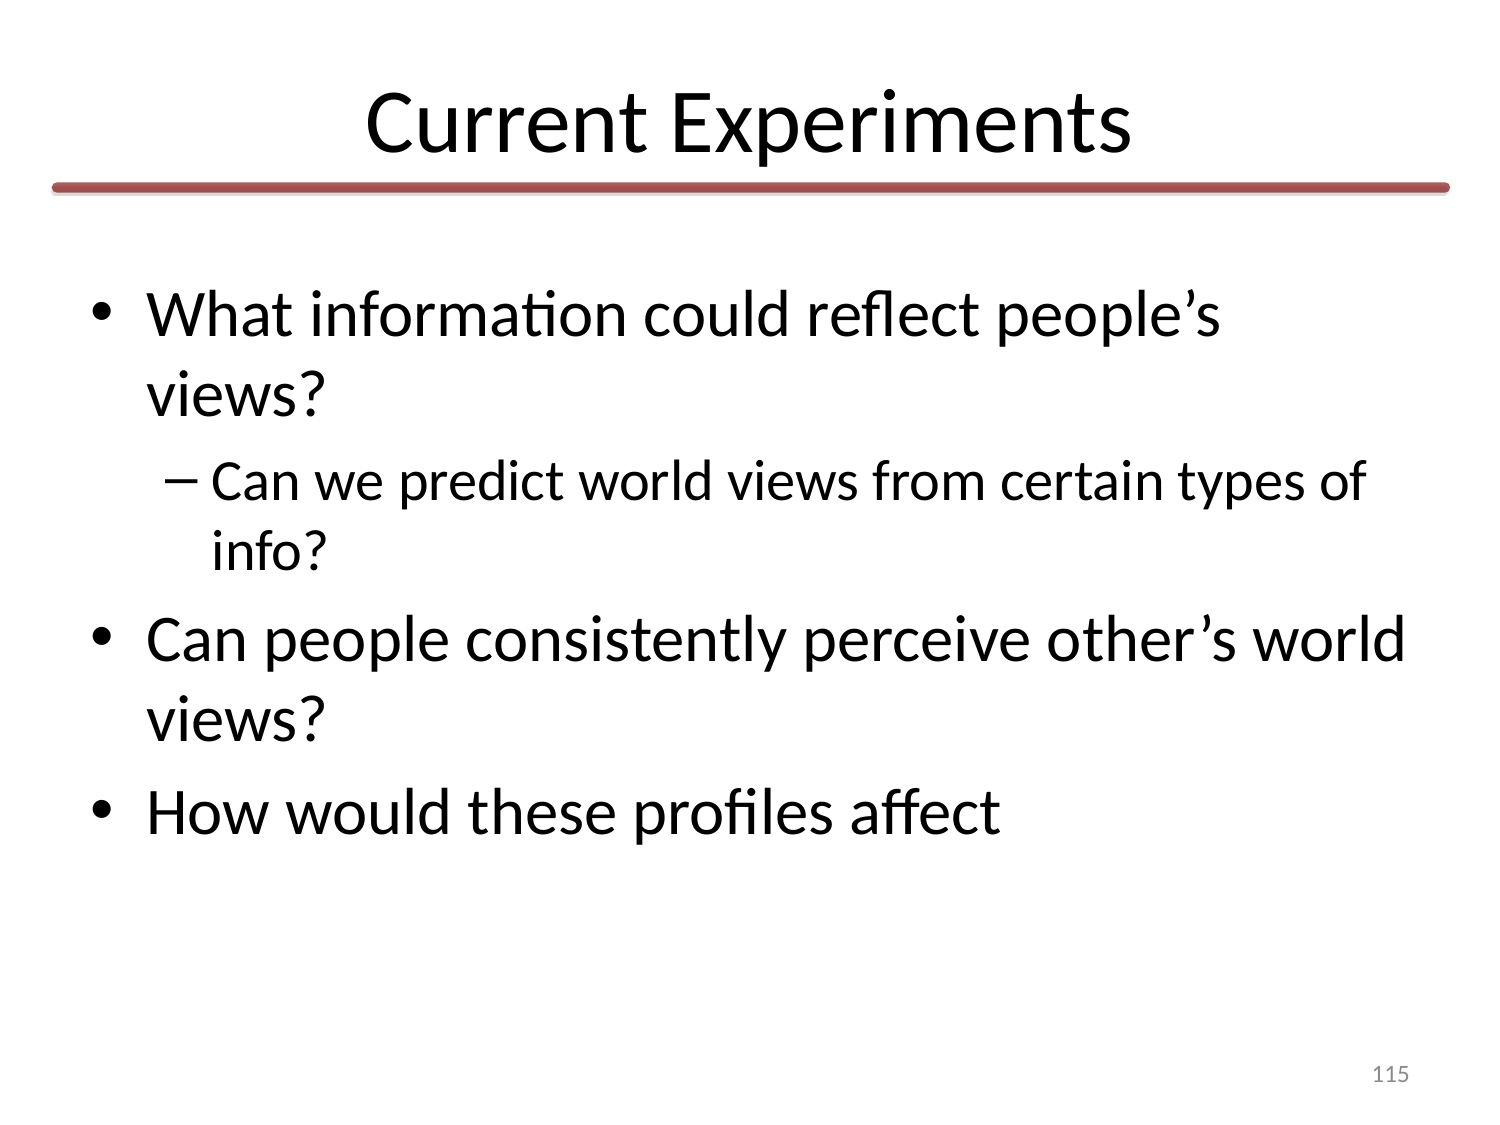

# Current Experiments
What information could reflect people’s views?
Can we predict world views from certain types of info?
Can people consistently perceive other’s world views?
How would these profiles affect
115